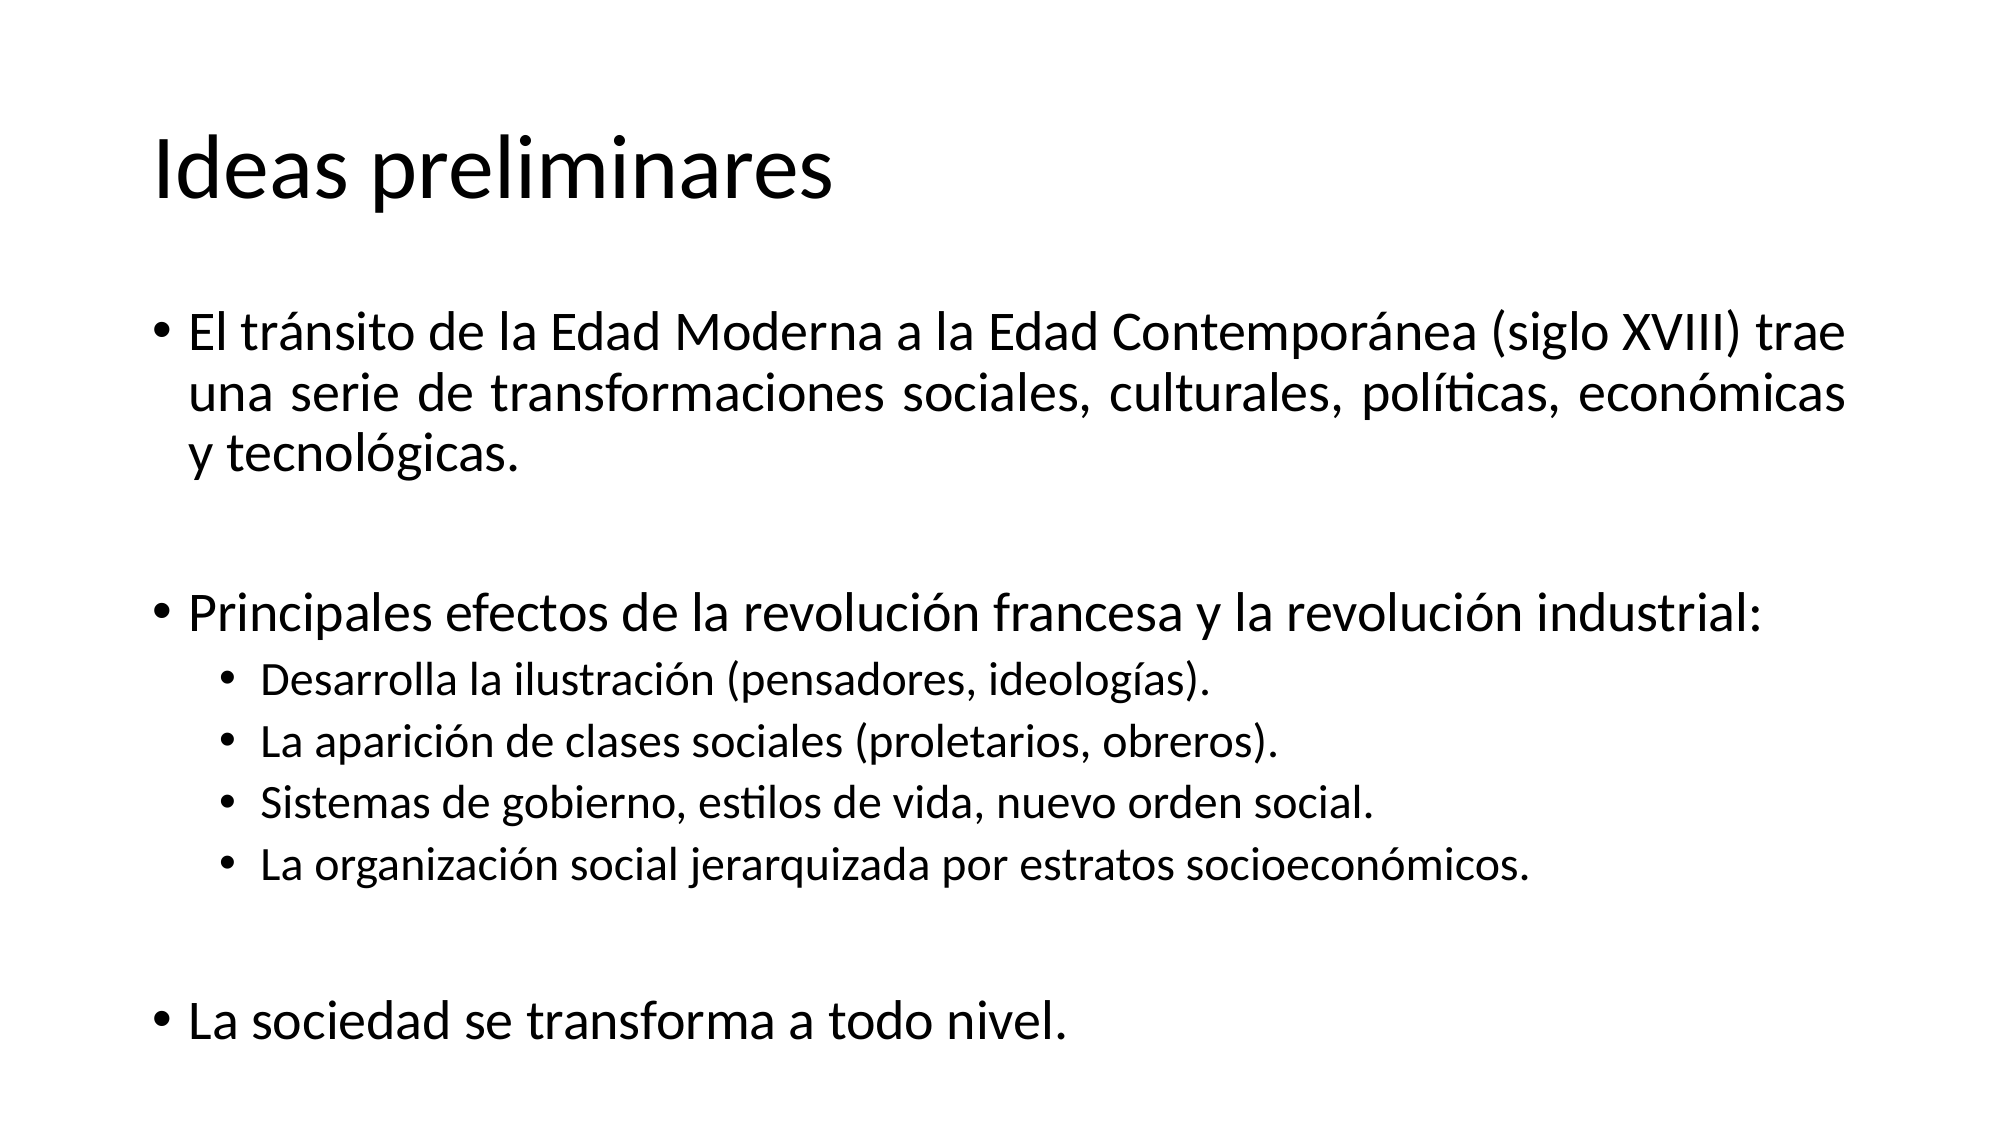

# Ideas preliminares
El tránsito de la Edad Moderna a la Edad Contemporánea (siglo XVIII) trae una serie de transformaciones sociales, culturales, políticas, económicas y tecnológicas.

Principales efectos de la revolución francesa y la revolución industrial:
Desarrolla la ilustración (pensadores, ideologías).
La aparición de clases sociales (proletarios, obreros).
Sistemas de gobierno, estilos de vida, nuevo orden social.
La organización social jerarquizada por estratos socioeconómicos.

La sociedad se transforma a todo nivel.